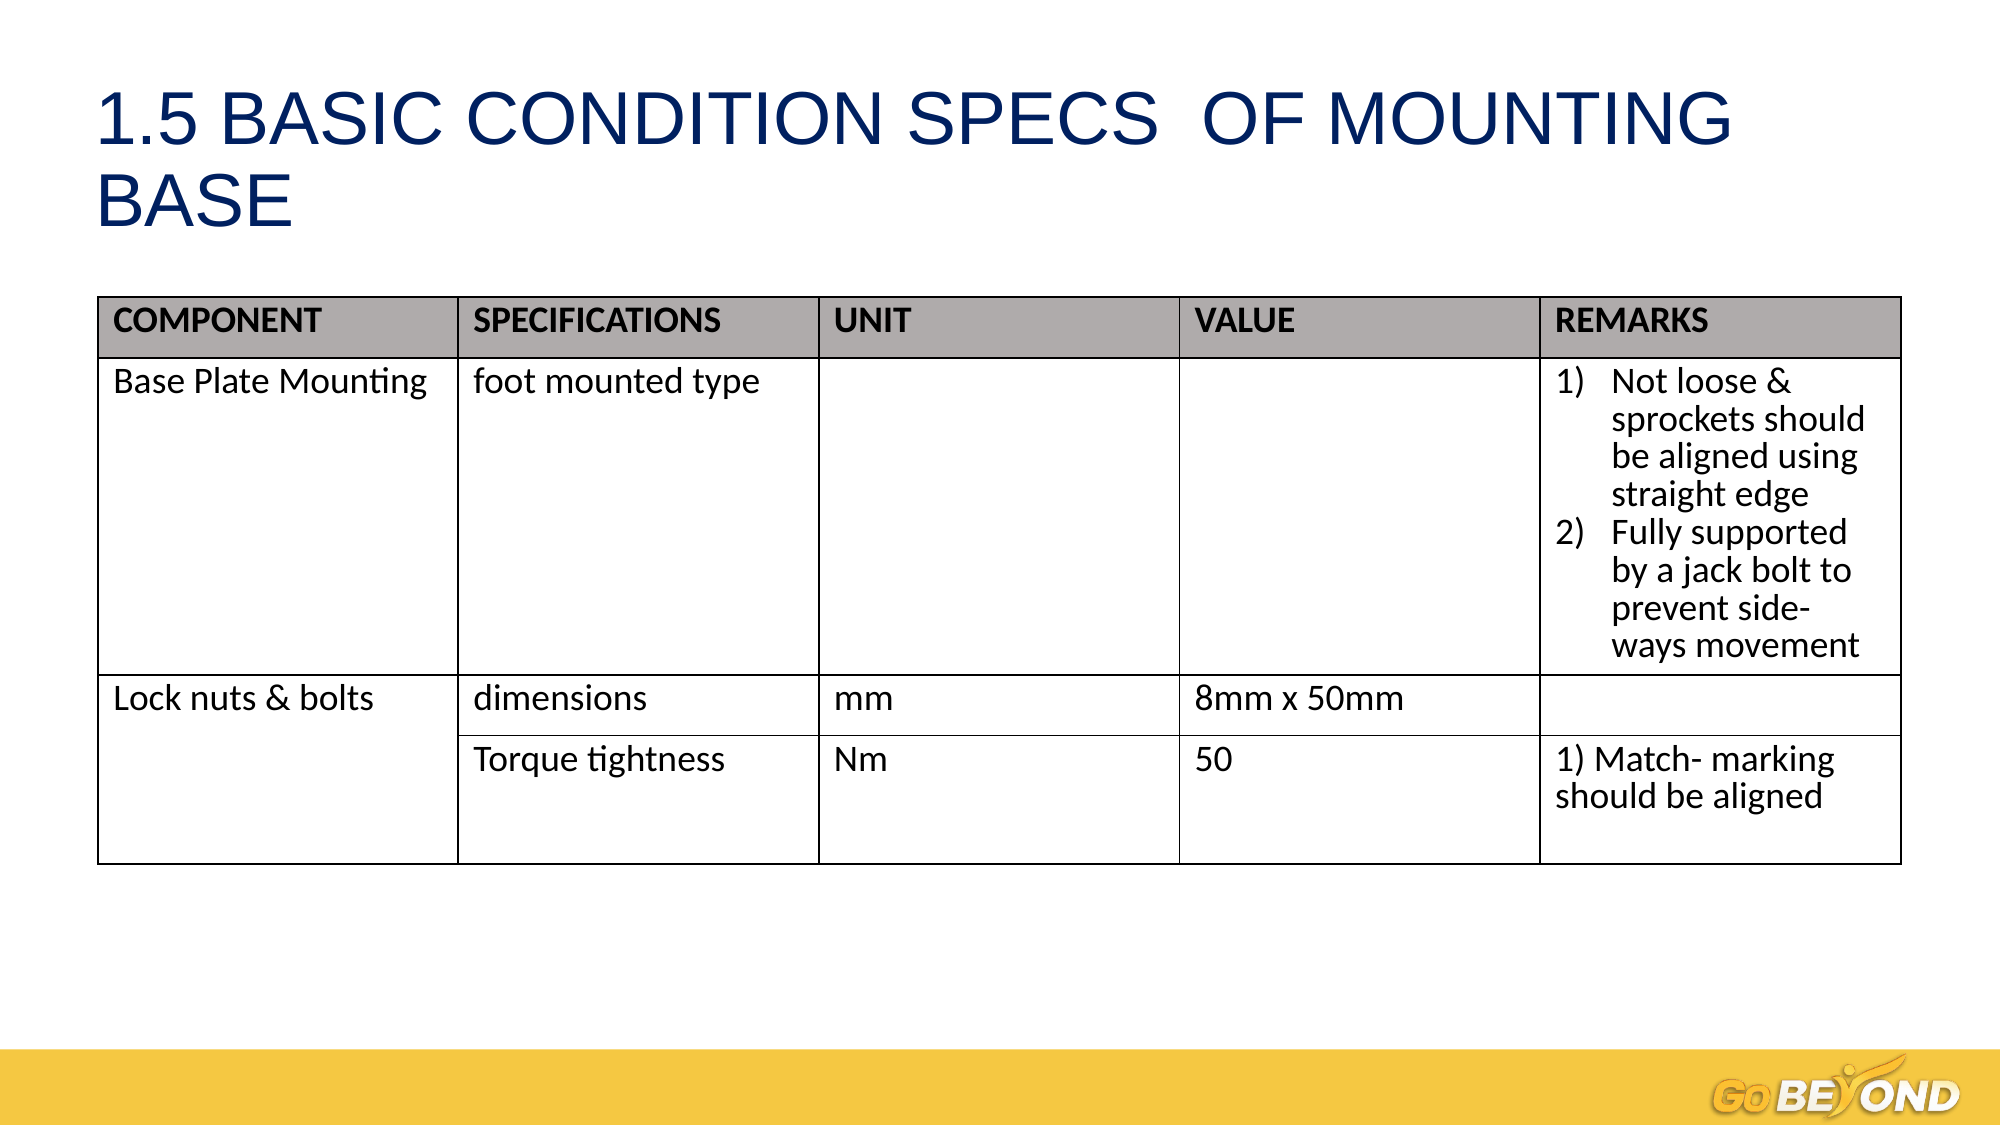

# 1.5 BASIC CONDITION SPECS  OF MOUNTING BASE
| COMPONENT | SPECIFICATIONS | UNIT | VALUE | REMARKS |
| --- | --- | --- | --- | --- |
| Base Plate Mounting | foot mounted type |  |  | Not loose & sprockets should be aligned using straight edge Fully supported by a jack bolt to prevent side-ways movement |
| Lock nuts & bolts | dimensions | mm | 8mm x 50mm |  |
|  | Torque tightness | Nm | 50 | 1) Match- marking should be aligned |